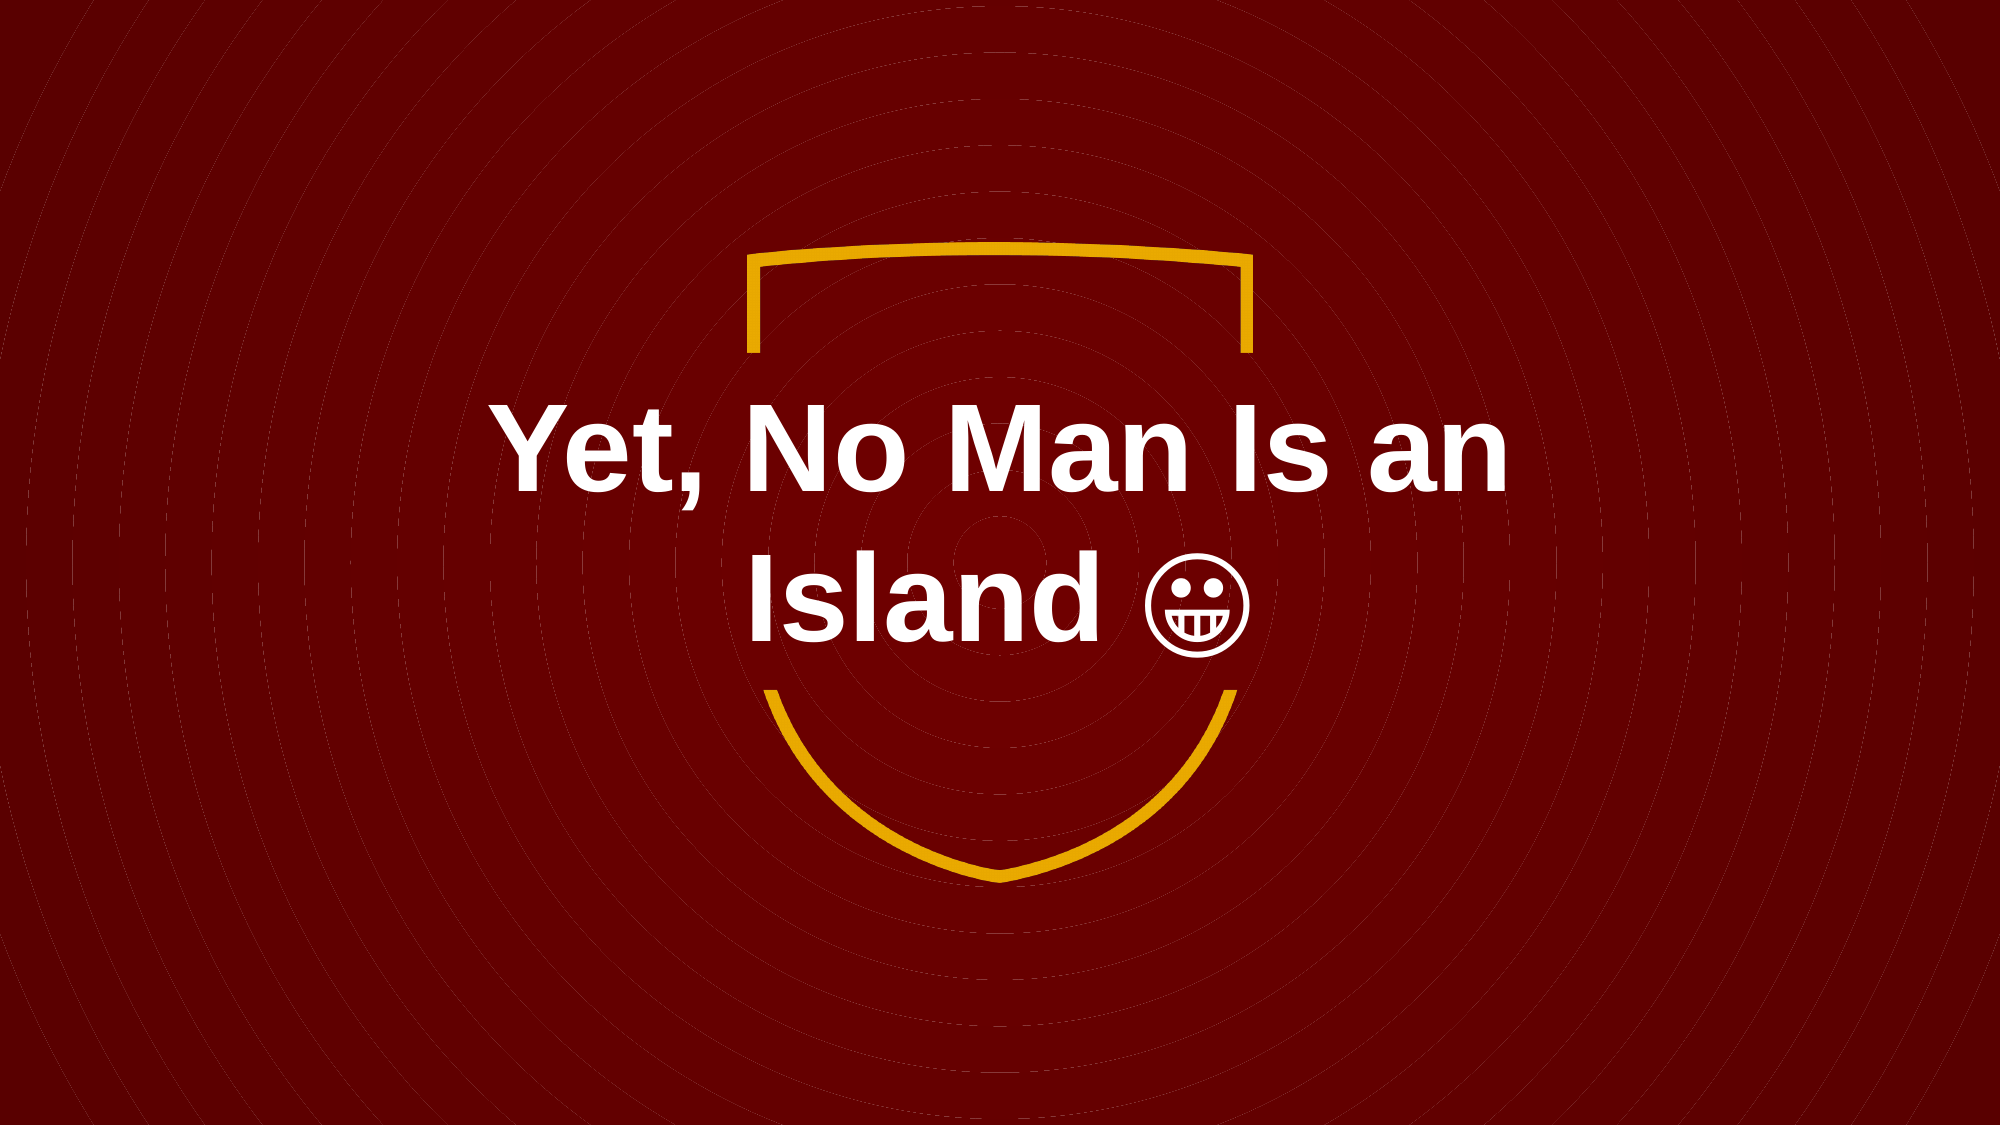

# Yet, No Man Is an Island 😀